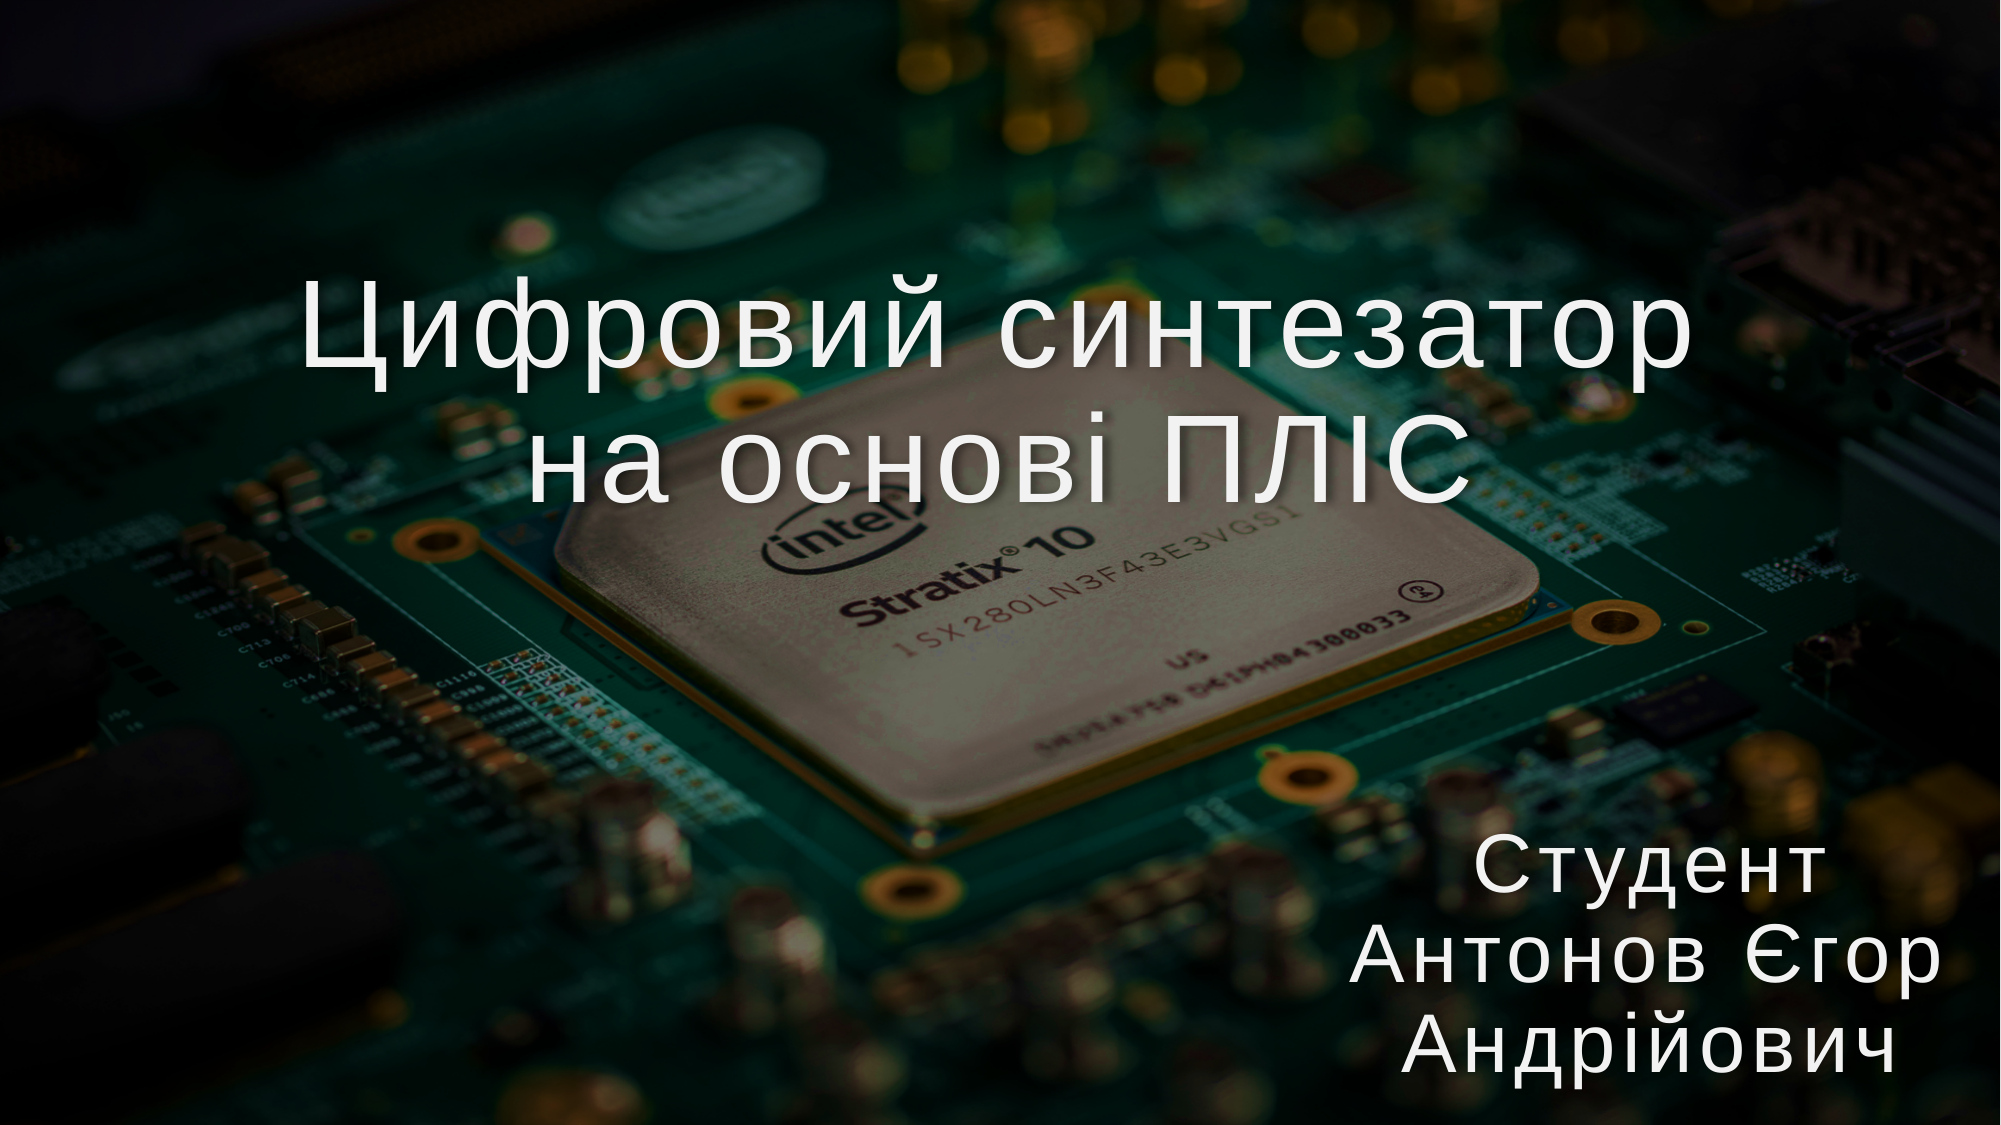

# Цифровий синтезатор на основі ПЛІС
Студент
Антонов Єгор Андрійович